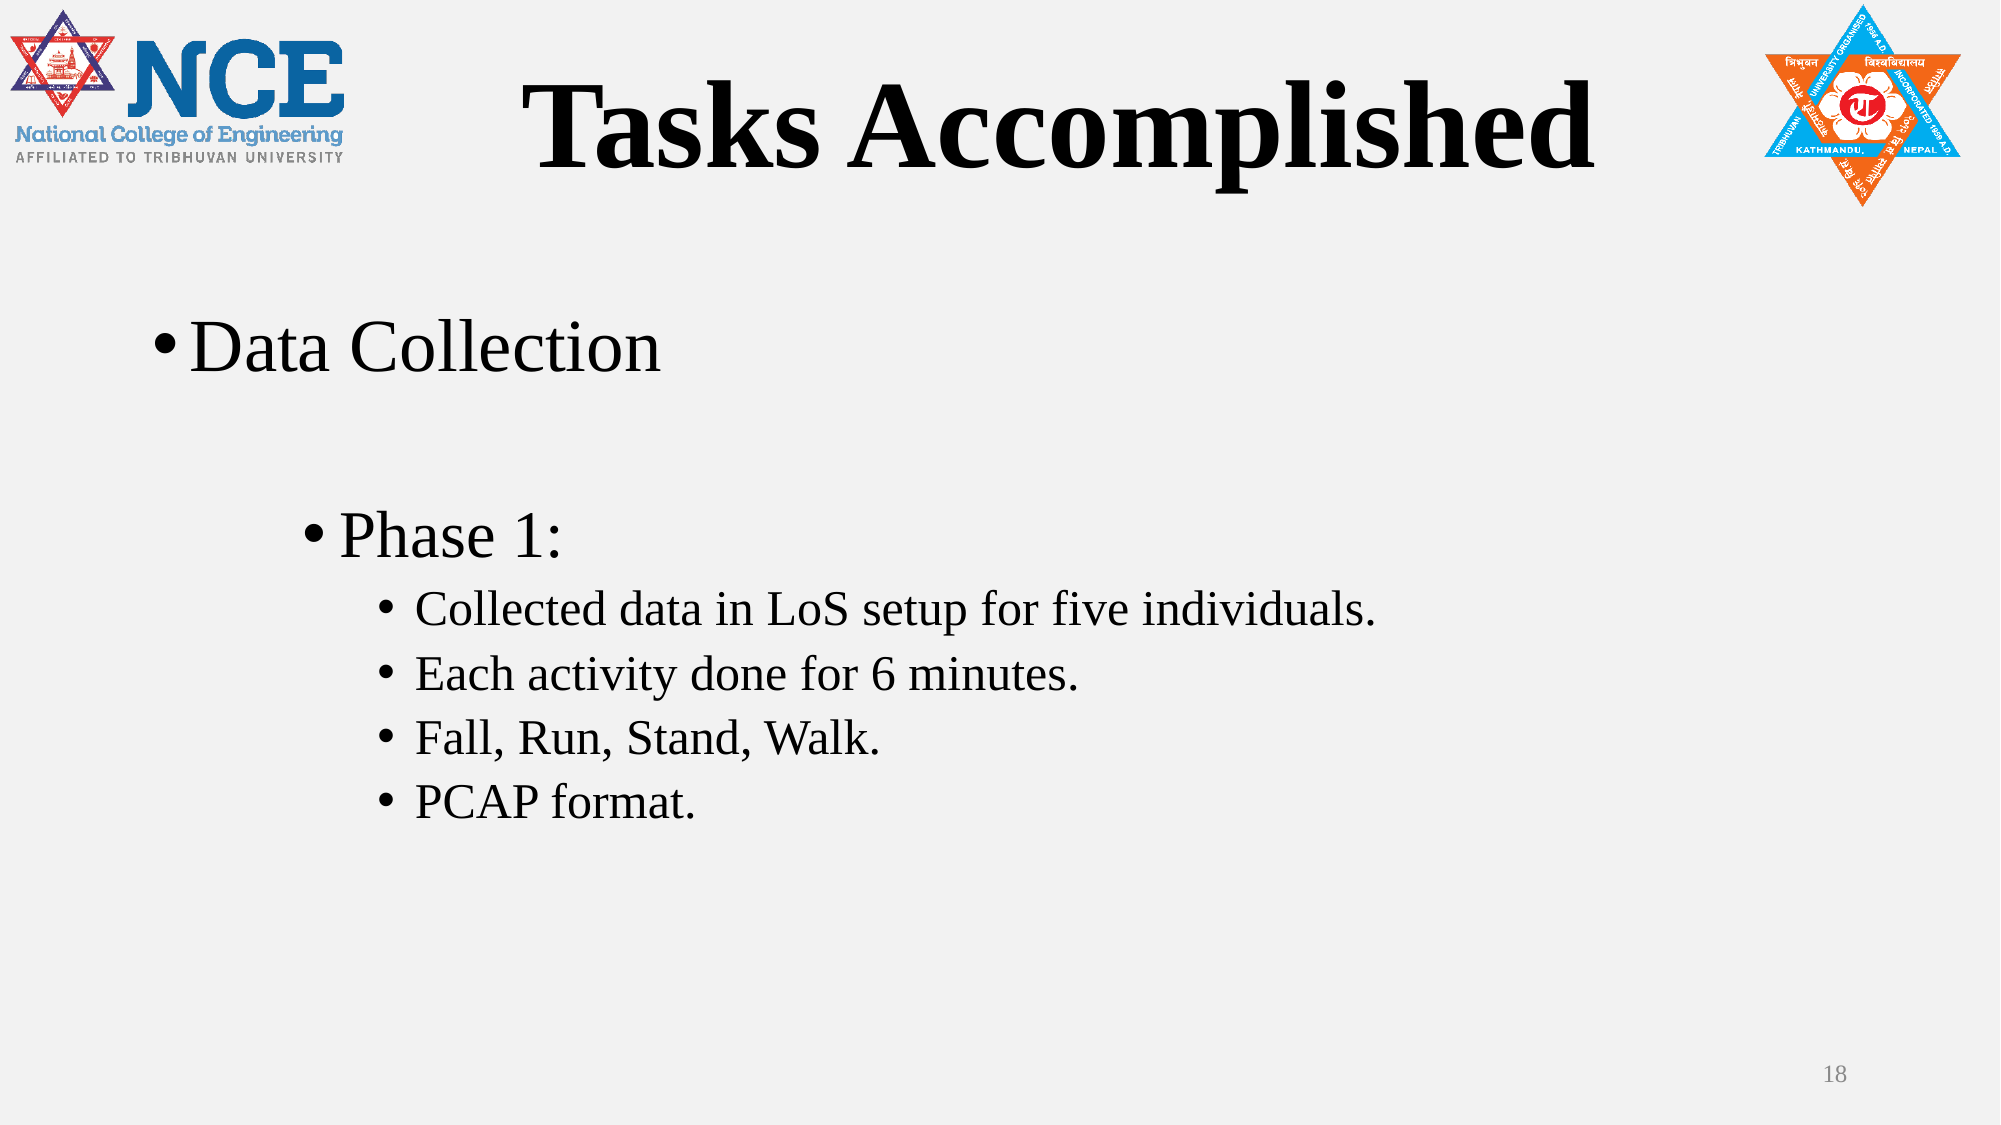

# Tasks Accomplished
Data Collection

Phase 1:
Collected data in LoS setup for five individuals.
Each activity done for 6 minutes.
Fall, Run, Stand, Walk.
PCAP format.

18